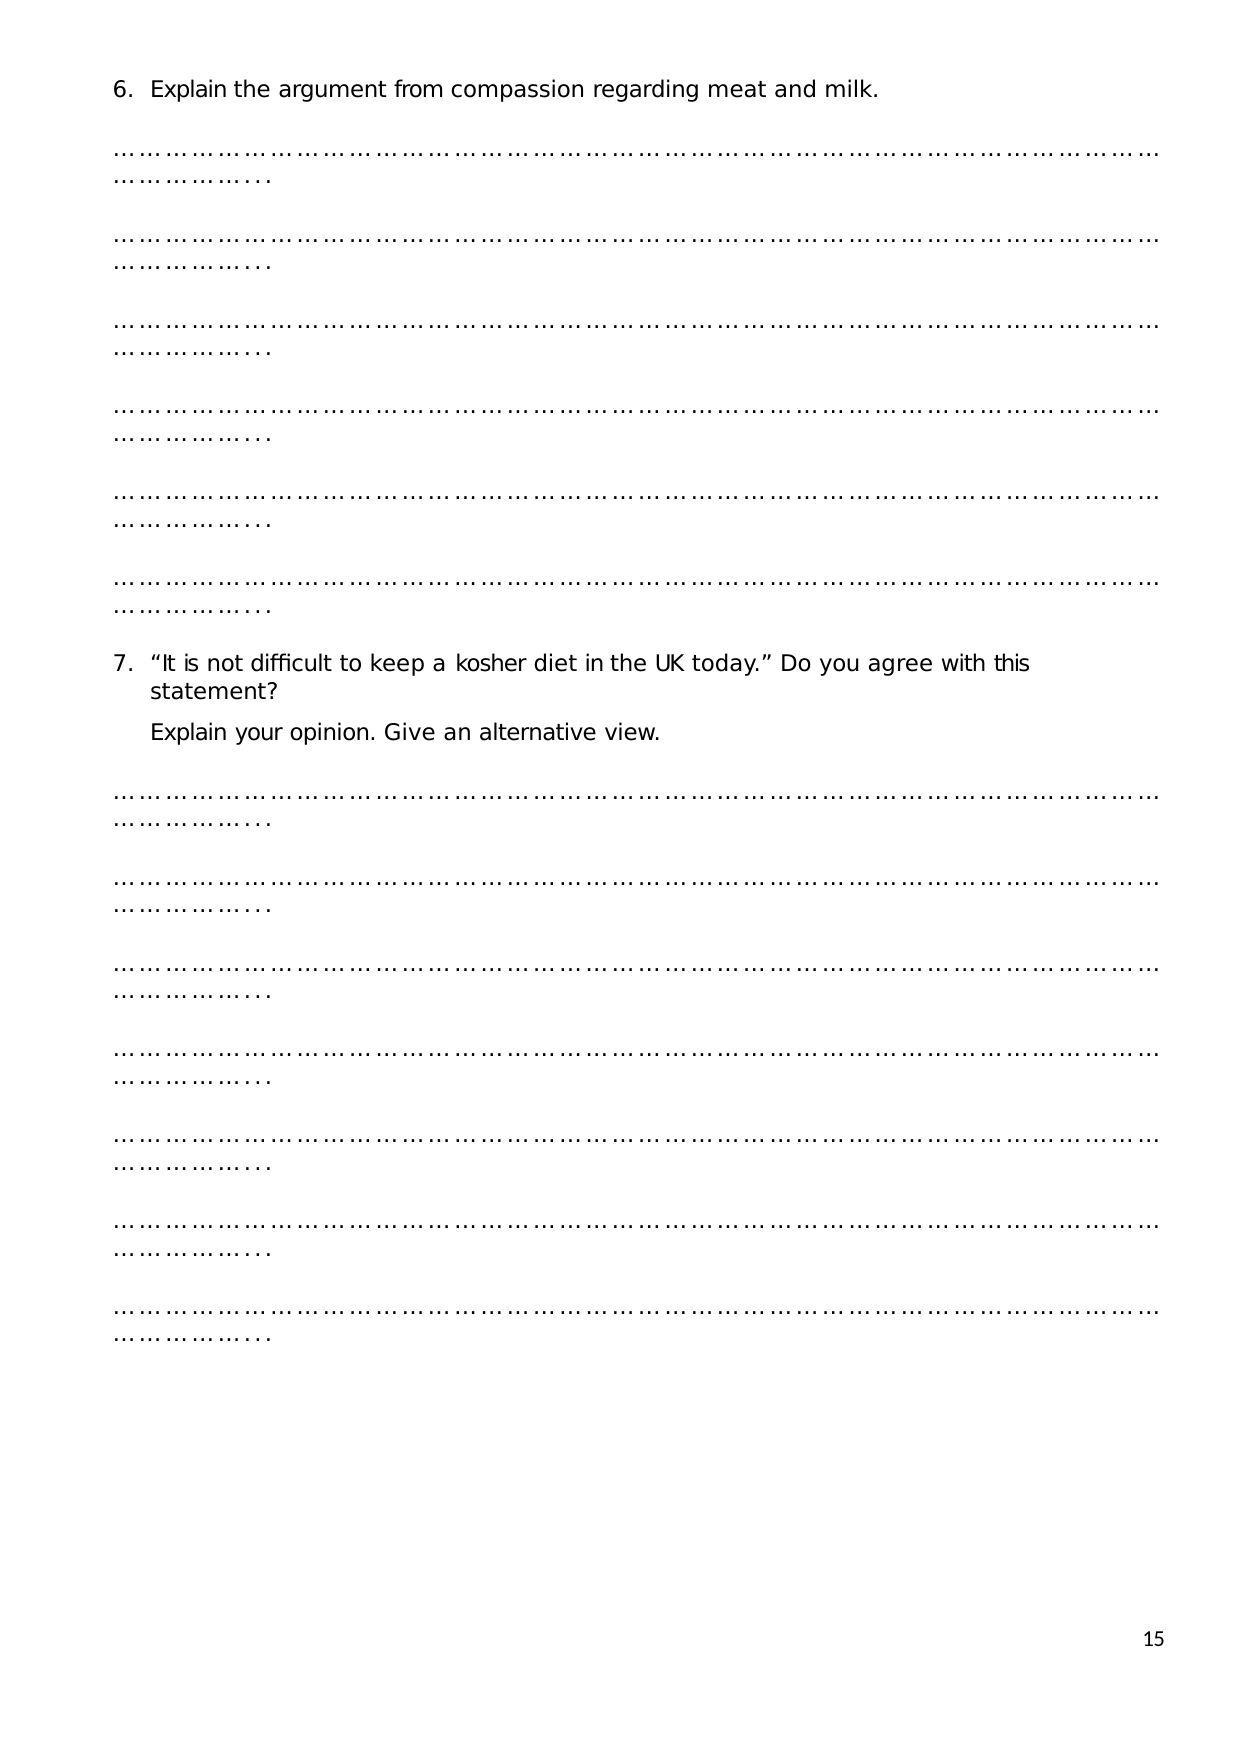

Explain the argument from compassion regarding meat and milk.

………………………………………………………………………………………………………………………...

………………………………………………………………………………………………………………………...

………………………………………………………………………………………………………………………...

………………………………………………………………………………………………………………………...

………………………………………………………………………………………………………………………...

………………………………………………………………………………………………………………………...

“It is not difficult to keep a kosher diet in the UK today.” Do you agree with this statement?
Explain your opinion. Give an alternative view.

………………………………………………………………………………………………………………………...

………………………………………………………………………………………………………………………...

………………………………………………………………………………………………………………………...

………………………………………………………………………………………………………………………...

………………………………………………………………………………………………………………………...

………………………………………………………………………………………………………………………...

………………………………………………………………………………………………………………………...
15